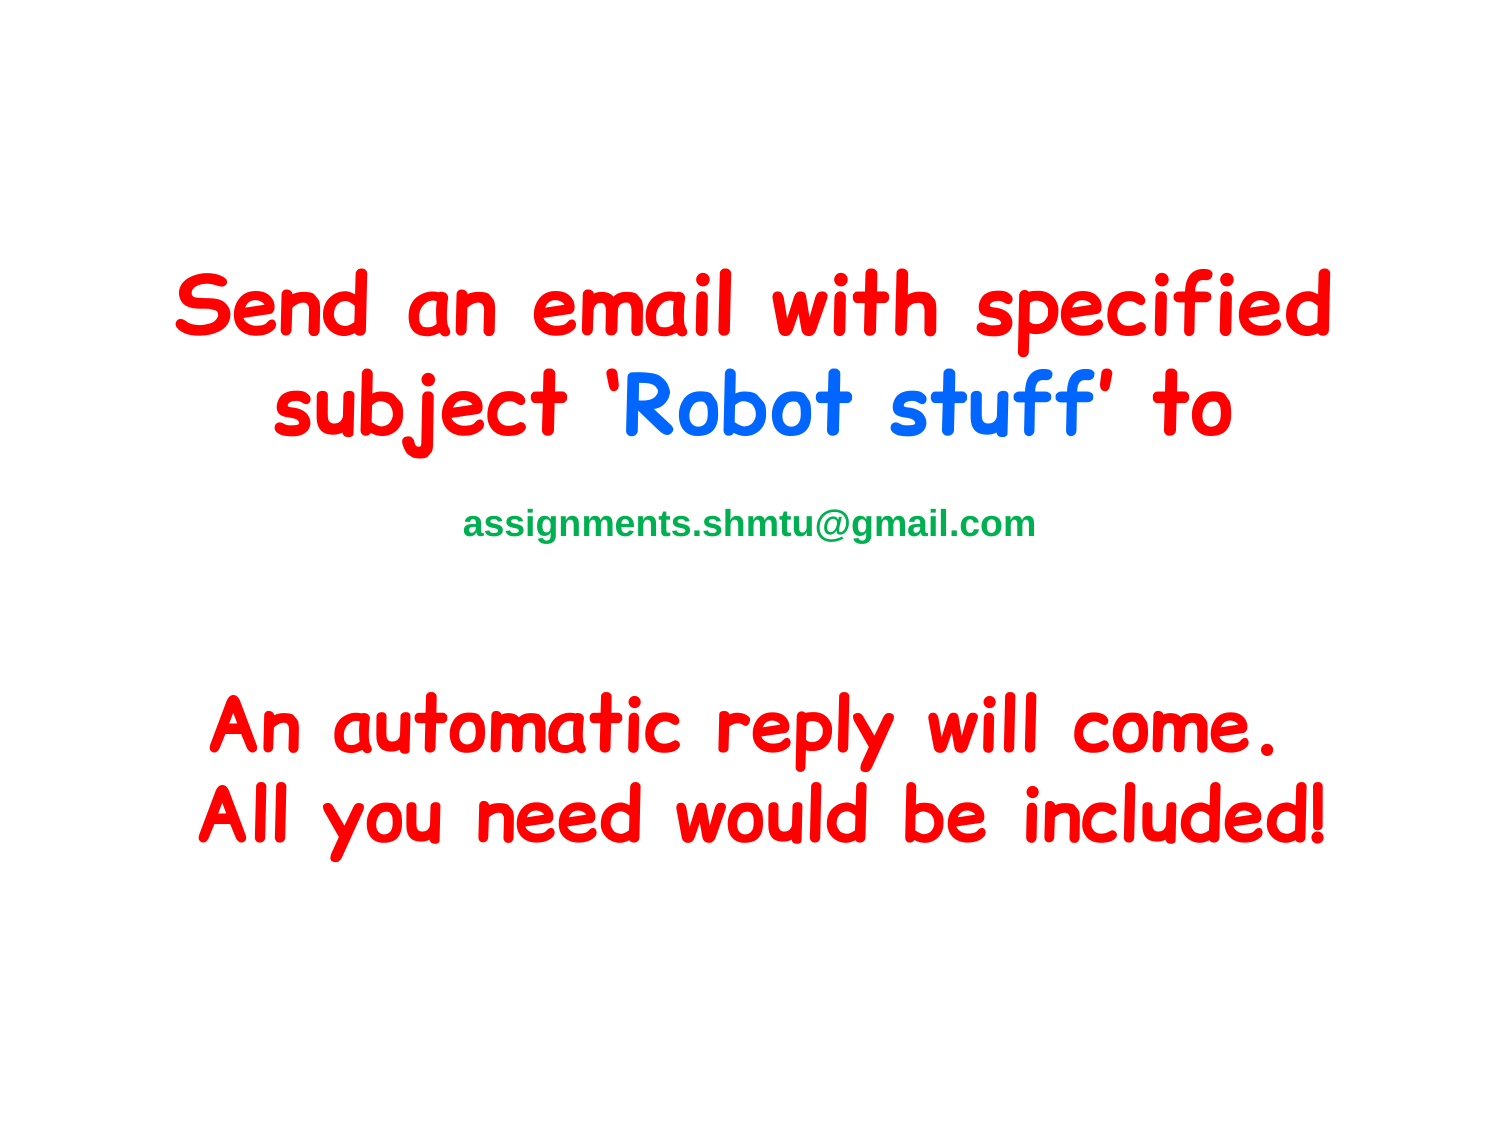

Send an email with specified subject ‘Robot stuff’ to
assignments.shmtu@gmail.com
An automatic reply will come.
All you need would be included!